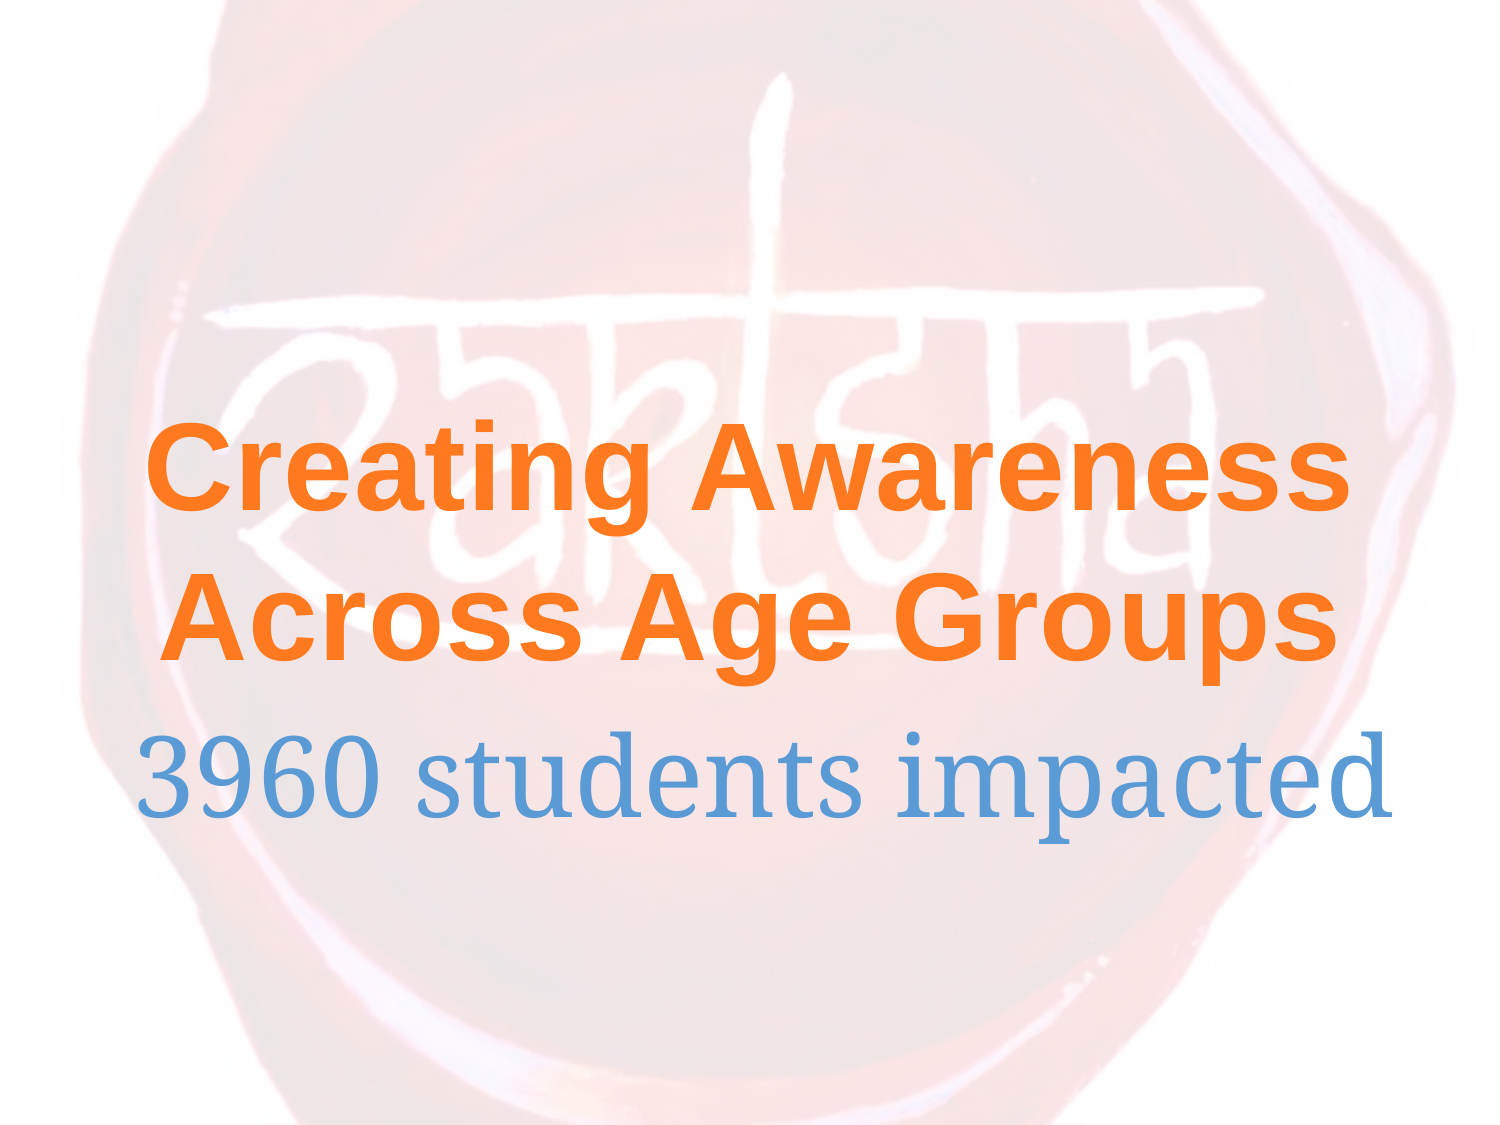

Creating Awareness Across Age Groups
3960 students impacted